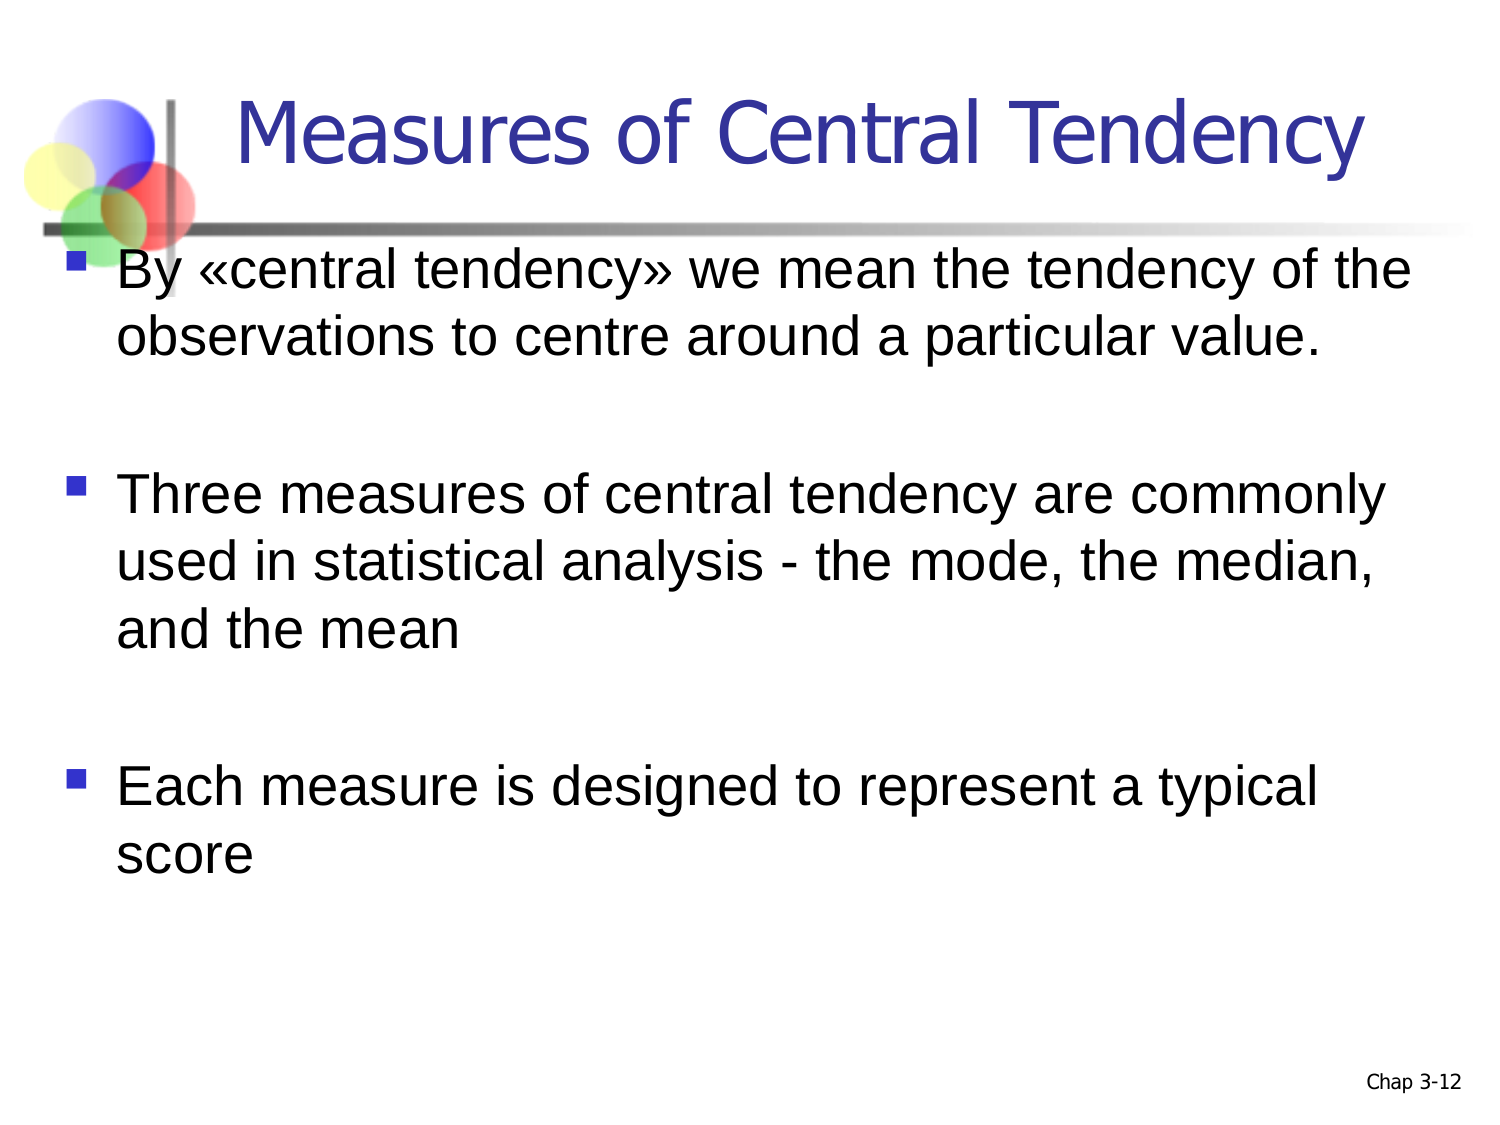

# Measures of Central Tendency
By «central tendency» we mean the tendency of the observations to centre around a particular value.

Three measures of central tendency are commonly used in statistical analysis - the mode, the median, and the mean

Each measure is designed to represent a typical score

Chap 3-12